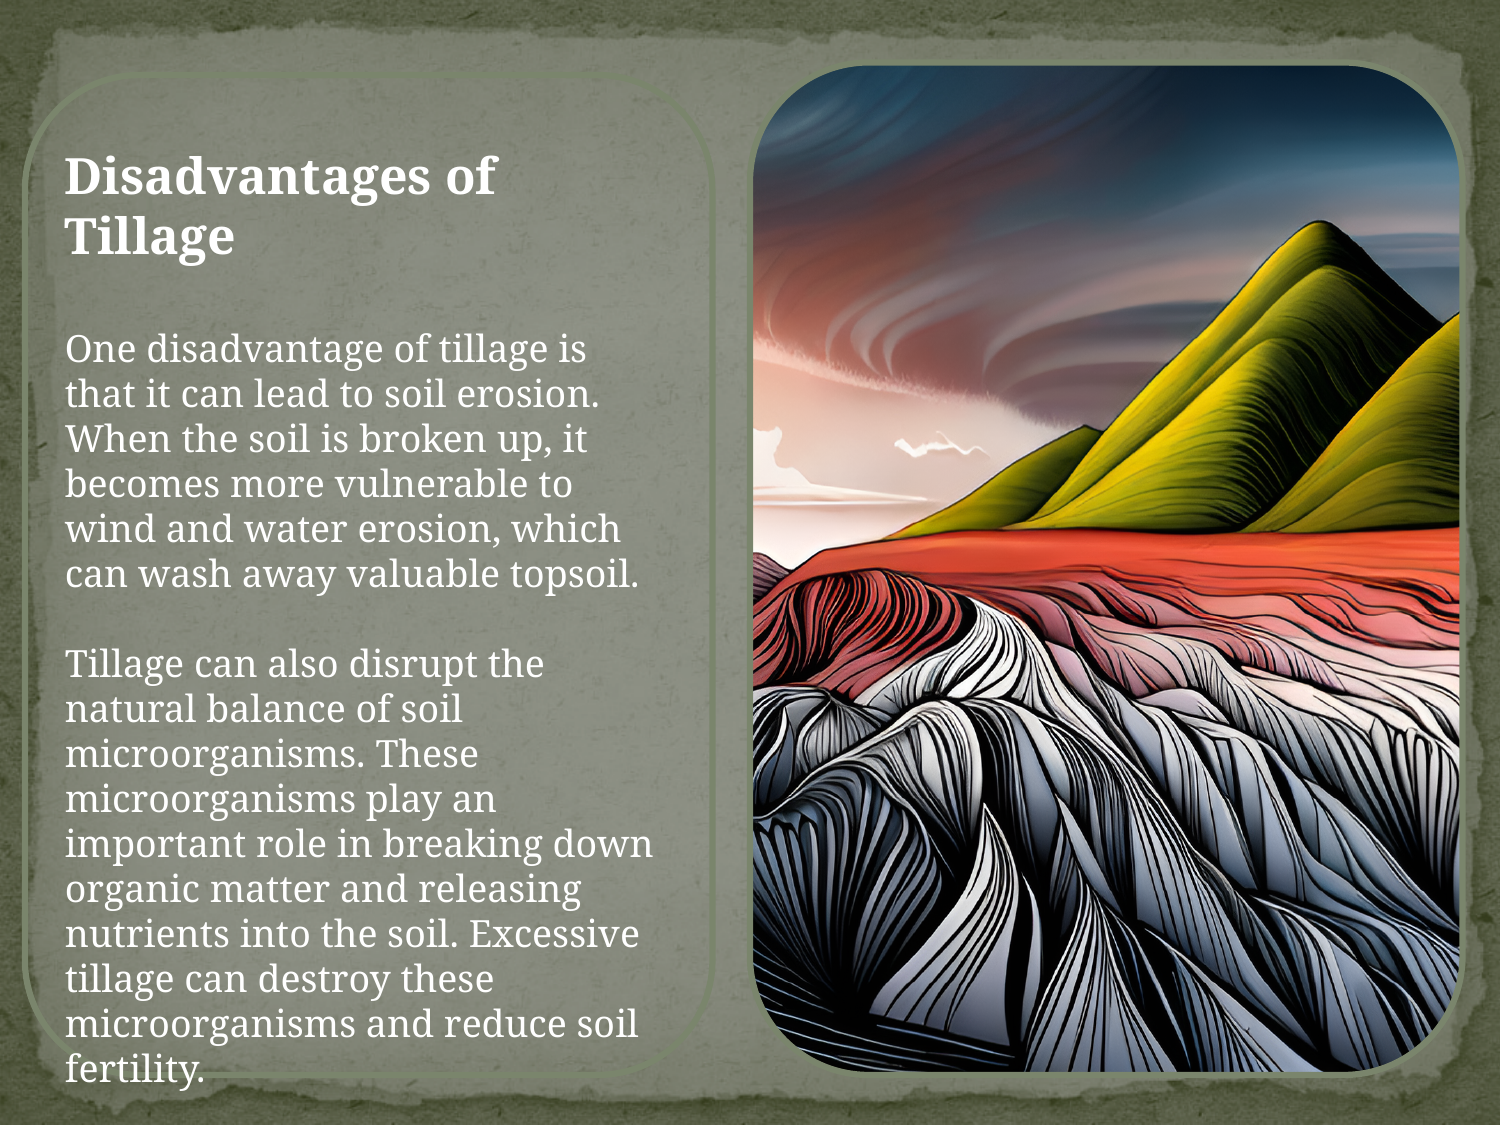

Disadvantages of Tillage

One disadvantage of tillage is that it can lead to soil erosion. When the soil is broken up, it becomes more vulnerable to wind and water erosion, which can wash away valuable topsoil.

Tillage can also disrupt the natural balance of soil microorganisms. These microorganisms play an important role in breaking down organic matter and releasing nutrients into the soil. Excessive tillage can destroy these microorganisms and reduce soil fertility.